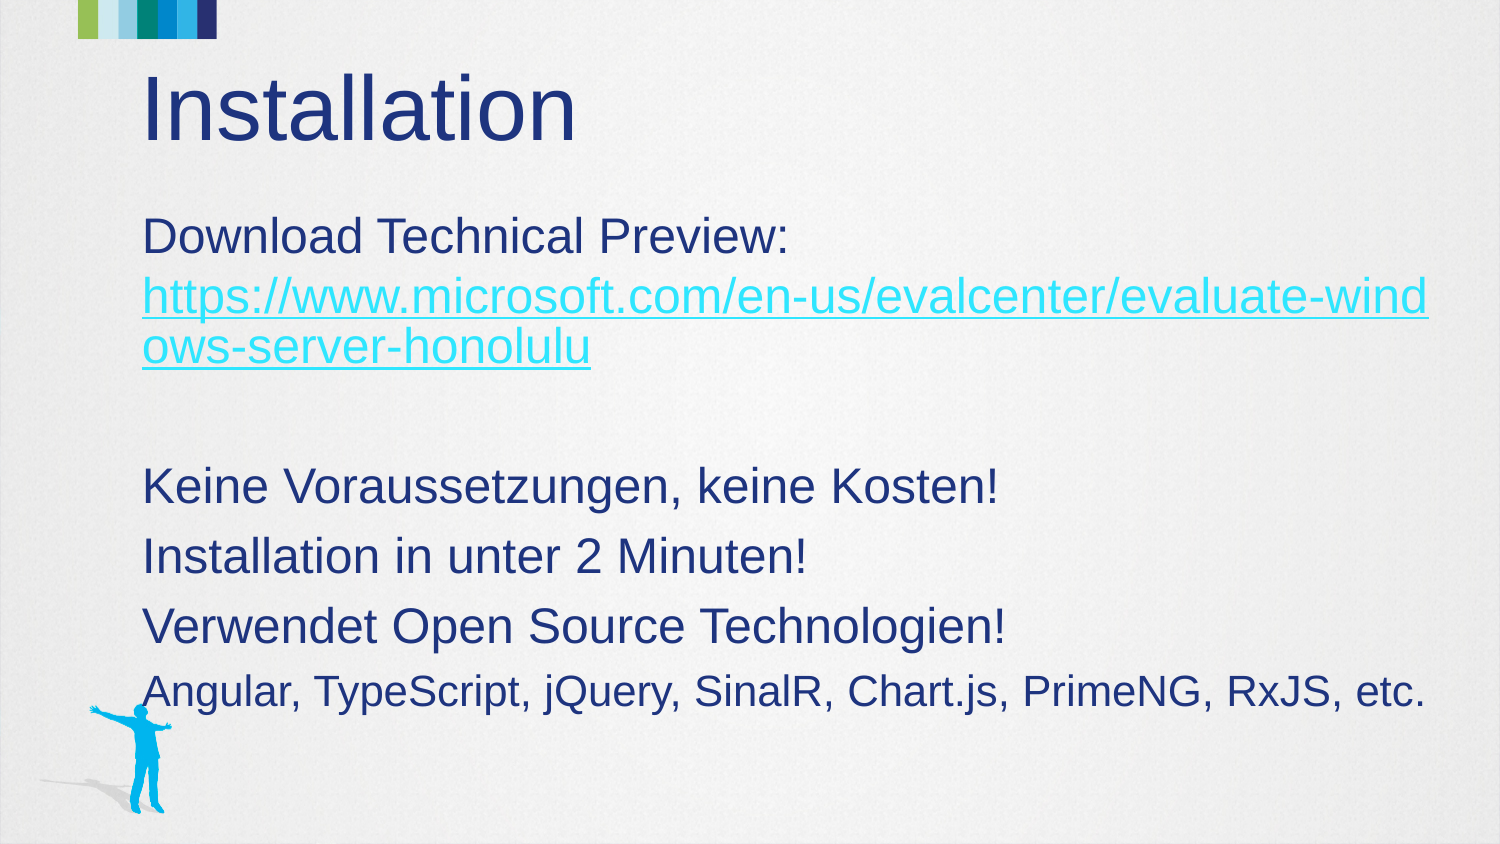

# Installation
Download Technical Preview: https://www.microsoft.com/en-us/evalcenter/evaluate-windows-server-honolulu

Keine Voraussetzungen, keine Kosten!
Installation in unter 2 Minuten!
Verwendet Open Source Technologien!
Angular, TypeScript, jQuery, SinalR, Chart.js, PrimeNG, RxJS, etc.